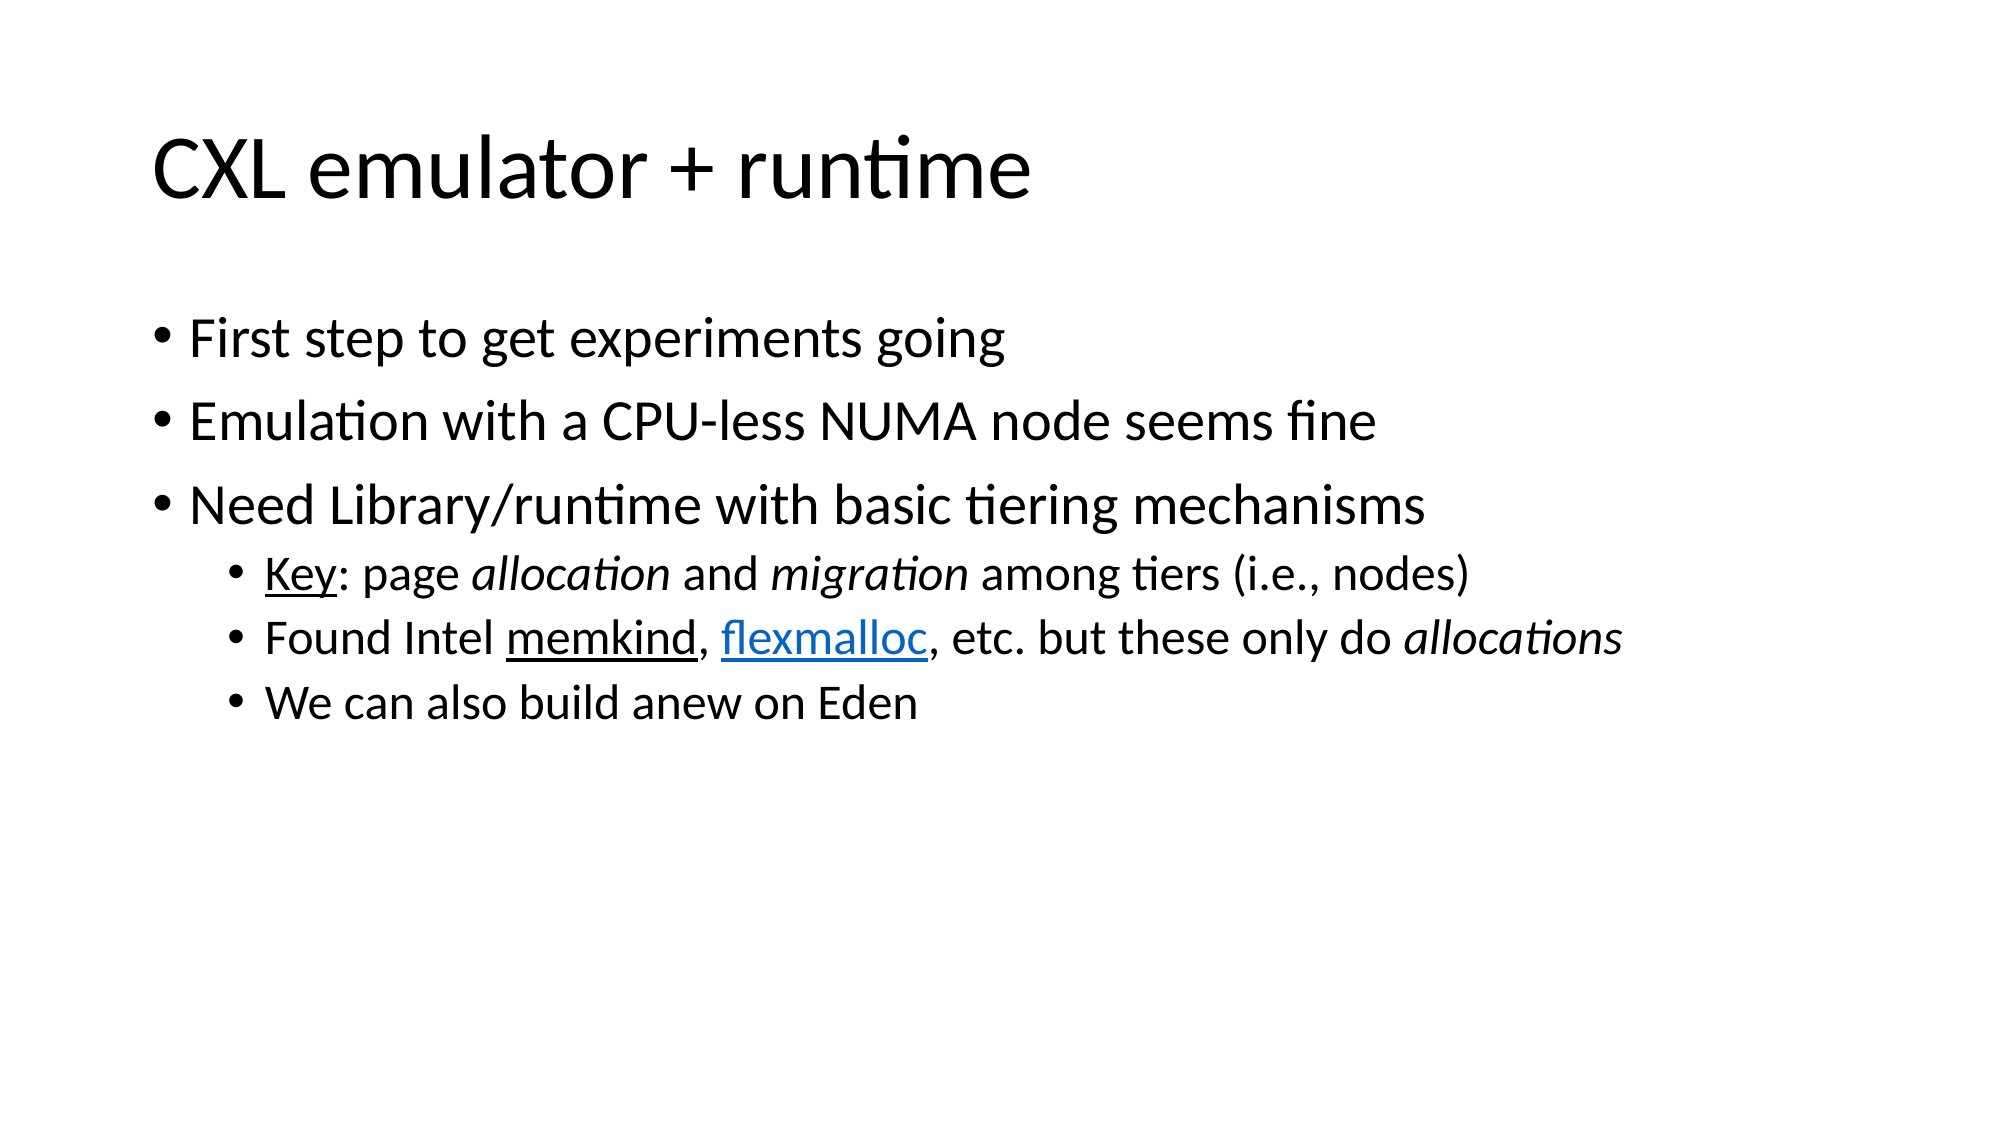

# CXL emulator + runtime
First step to get experiments going
Emulation with a CPU-less NUMA node seems fine
Need Library/runtime with basic tiering mechanisms
Key: page allocation and migration among tiers (i.e., nodes)
Found Intel memkind, flexmalloc, etc. but these only do allocations
We can also build anew on Eden